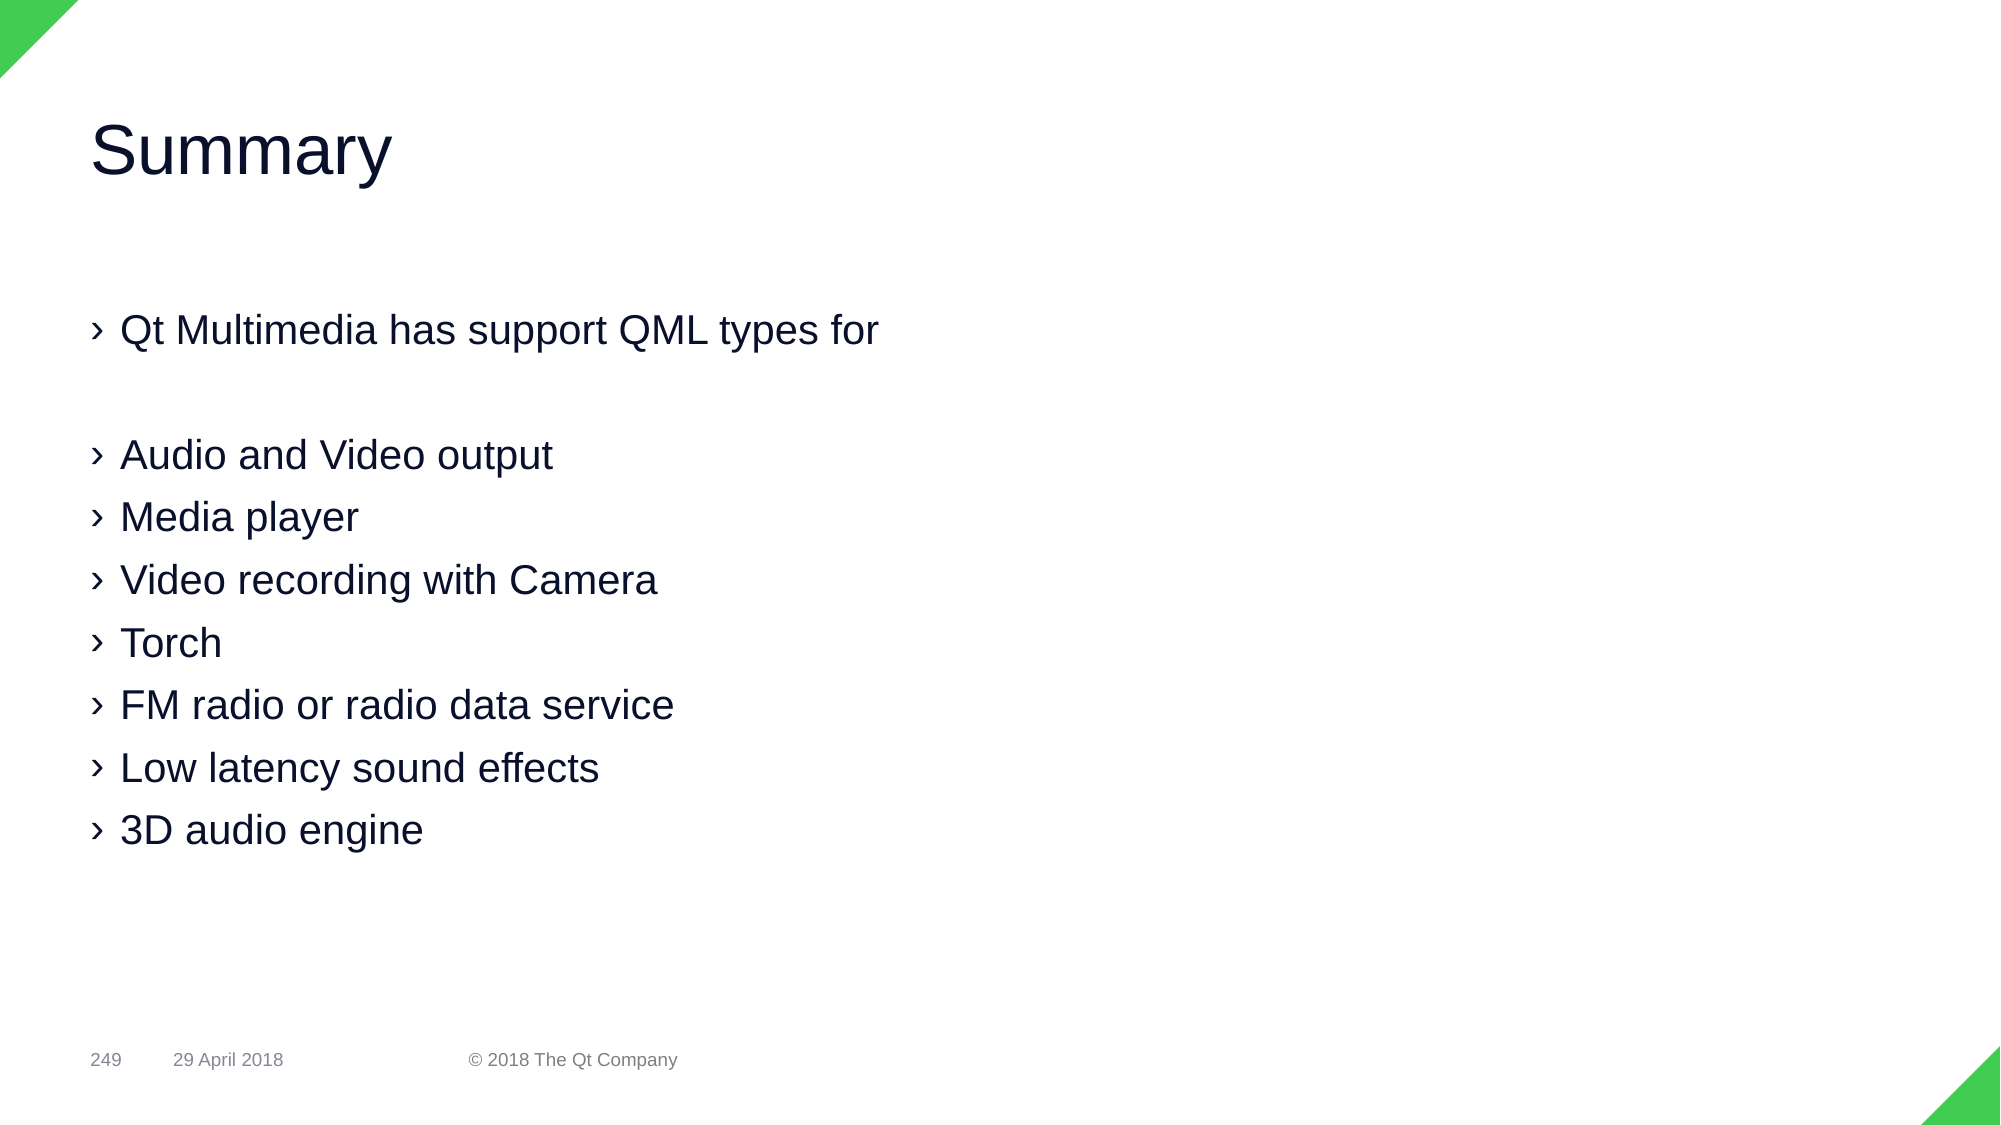

# Summary
Qt Multimedia has support QML types for

Audio and Video output
Media player
Video recording with Camera
Torch
FM radio or radio data service
Low latency sound effects
3D audio engine
249
29 April 2018
© 2018 The Qt Company